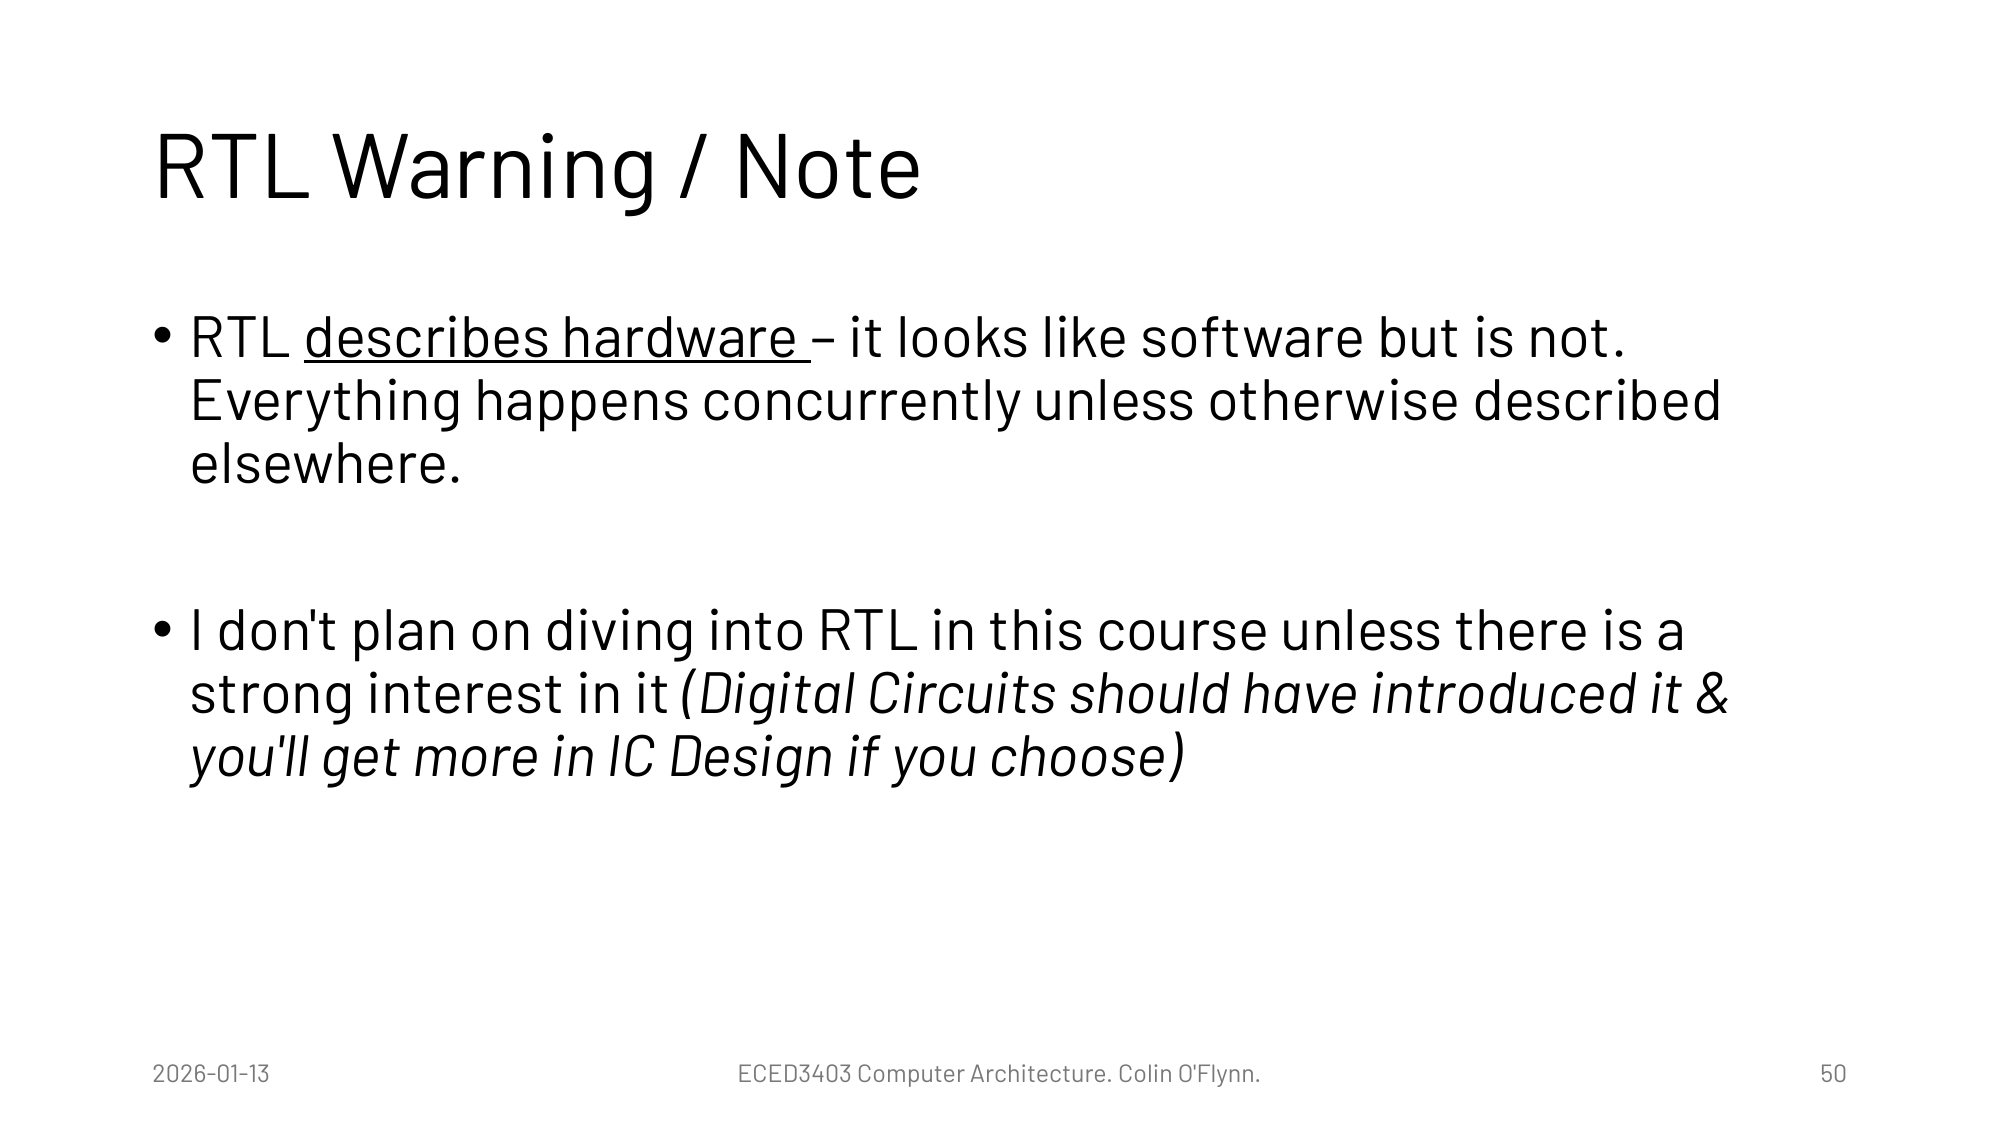

# RTL Warning / Note
RTL describes hardware – it looks like software but is not. Everything happens concurrently unless otherwise described elsewhere.

I don't plan on diving into RTL in this course unless there is a strong interest in it (Digital Circuits should have introduced it & you'll get more in IC Design if you choose)
2026-01-13
ECED3403 Computer Architecture. Colin O'Flynn.
50